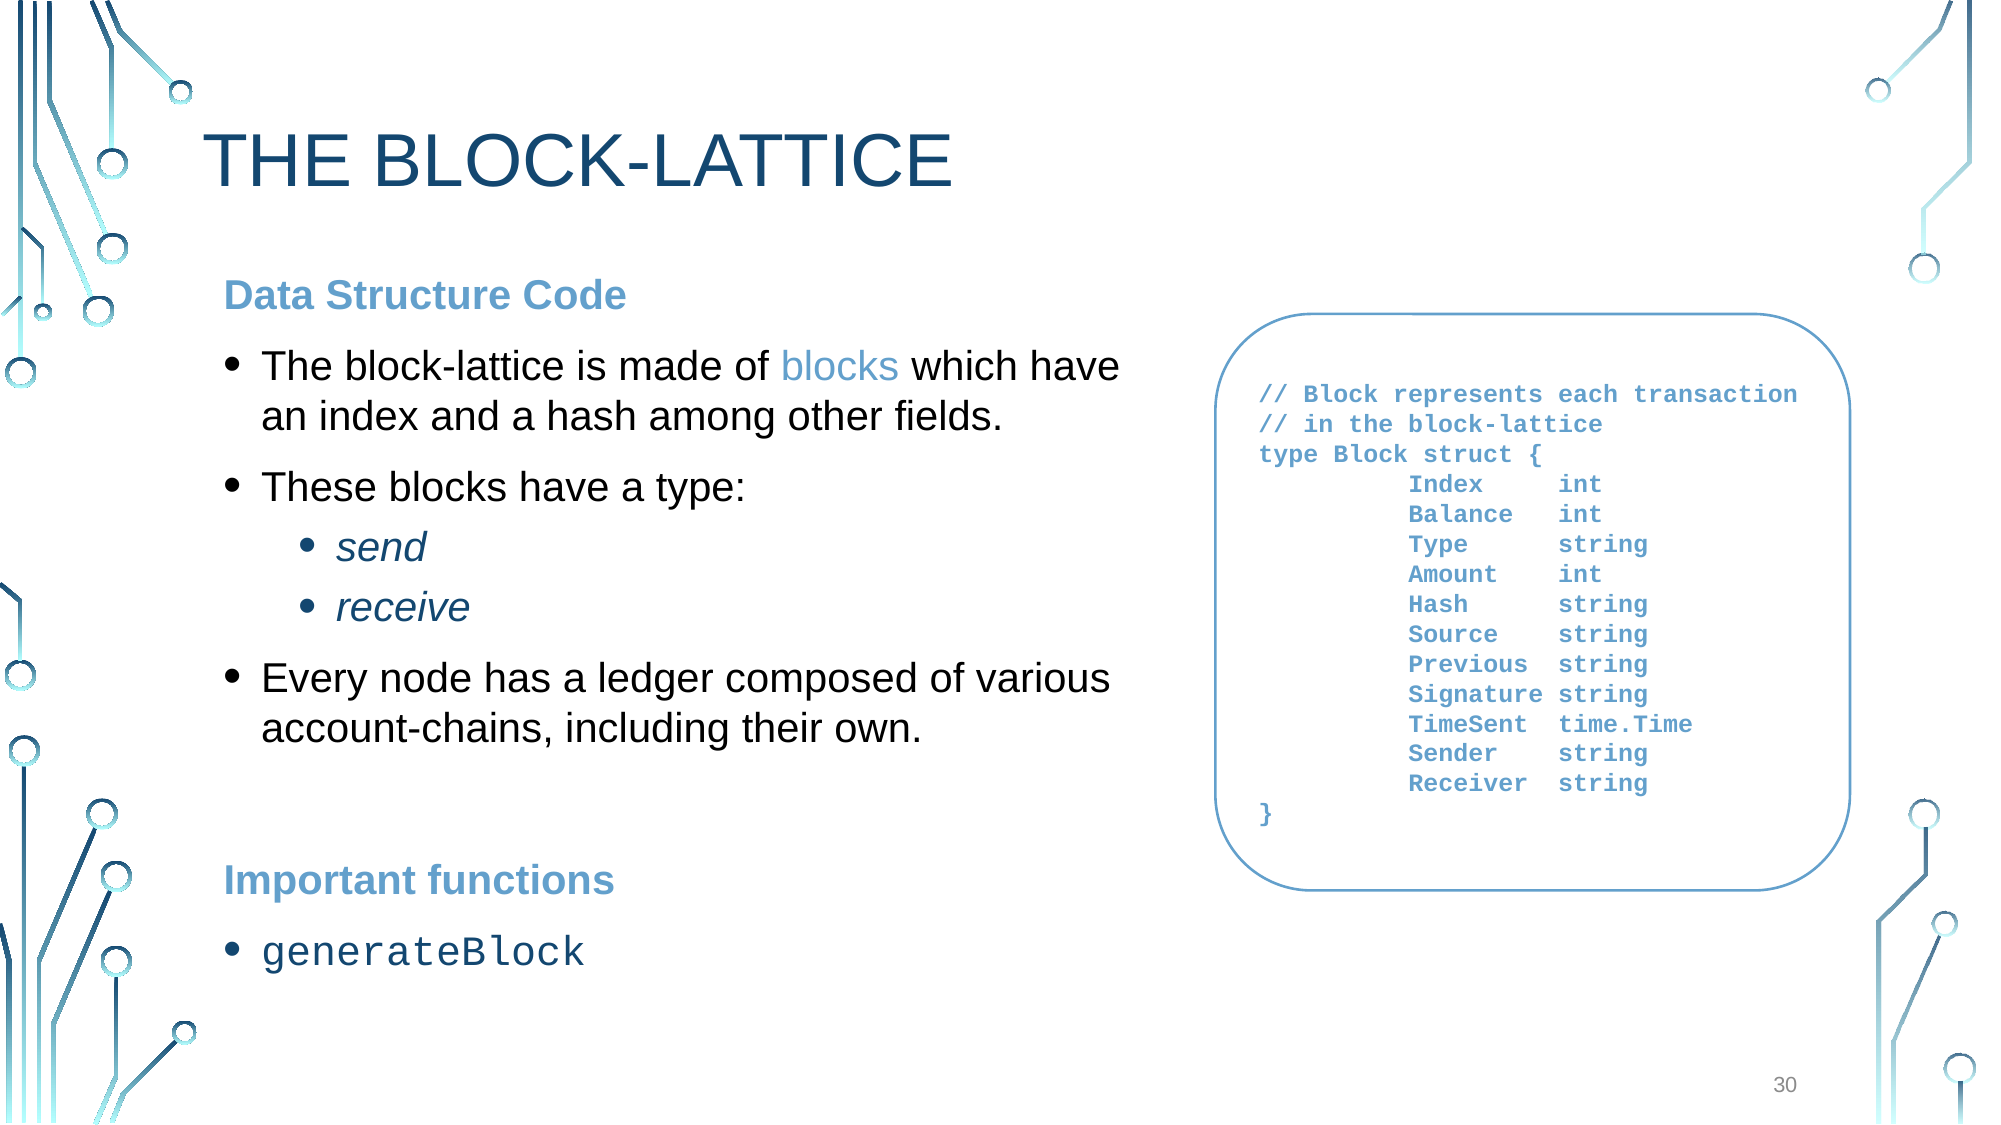

The Block-lattice
Data Structure Code
The block-lattice is made of blocks which have an index and a hash among other fields.
These blocks have a type:
send
receive
Every node has a ledger composed of various account-chains, including their own.

Important functions
generateBlock

// Block represents each transaction
// in the block-lattice
type Block struct {
	Index     int
	Balance   int
	Type      string
	Amount    int
	Hash      string
	Source    string
	Previous  string
	Signature string
	TimeSent  time.Time
	Sender    string
	Receiver  string
}
30